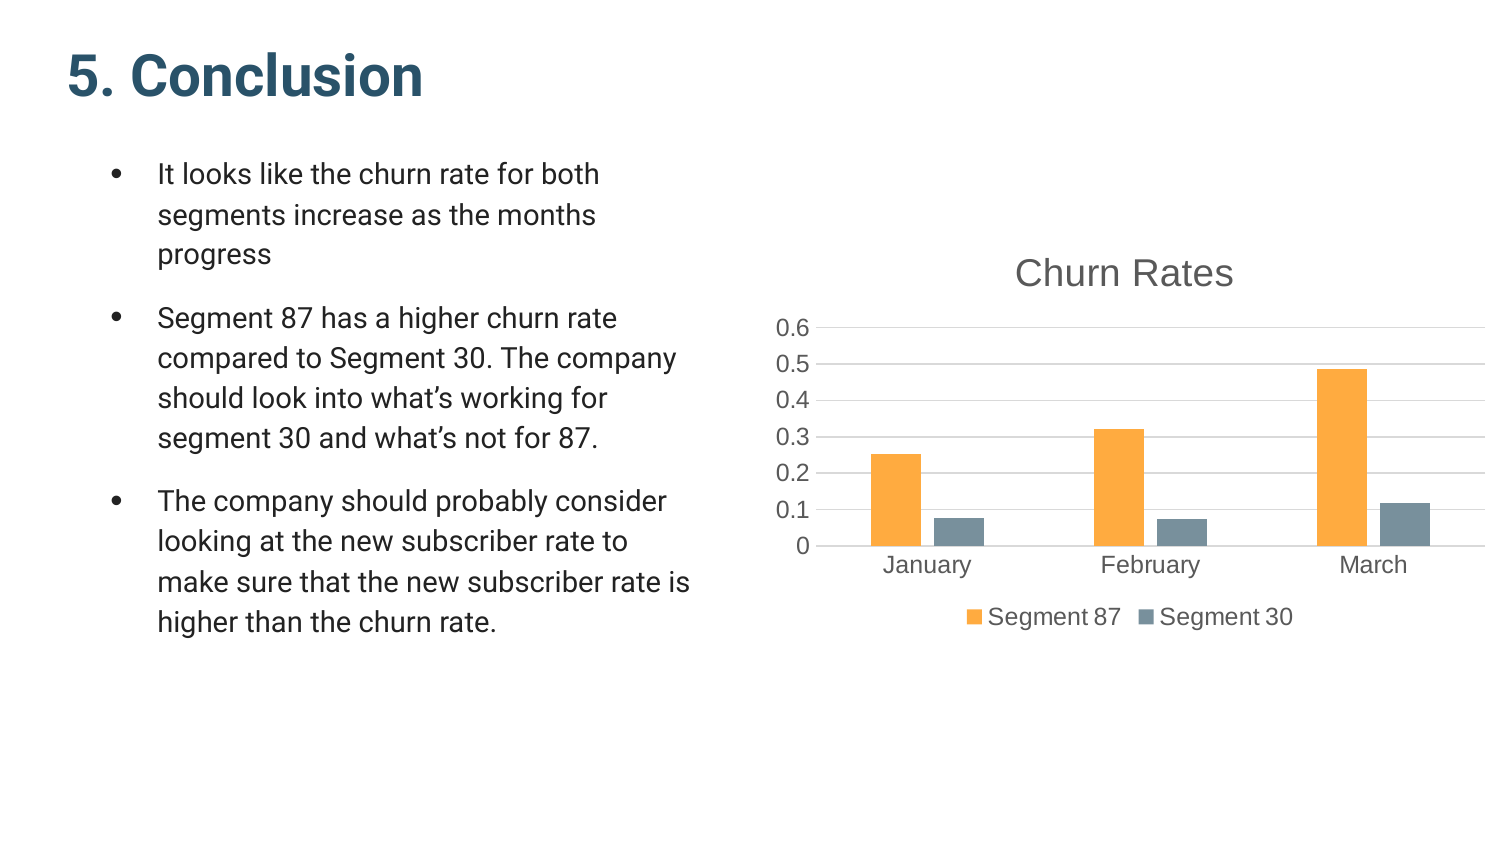

# 5. Conclusion
It looks like the churn rate for both segments increase as the months progress
Segment 87 has a higher churn rate compared to Segment 30. The company should look into what’s working for segment 30 and what’s not for 87.
The company should probably consider looking at the new subscriber rate to make sure that the new subscriber rate is higher than the churn rate.

### Chart: Churn Rates

| Category | Segment 87 | Segment 30 |
|---|---|---|
| January | 0.251798561151079 | 0.0756013745704467 |
| February | 0.32034632034632 | 0.0733590733590734 |
| March | 0.485875706214689 | 0.11731843575419 |